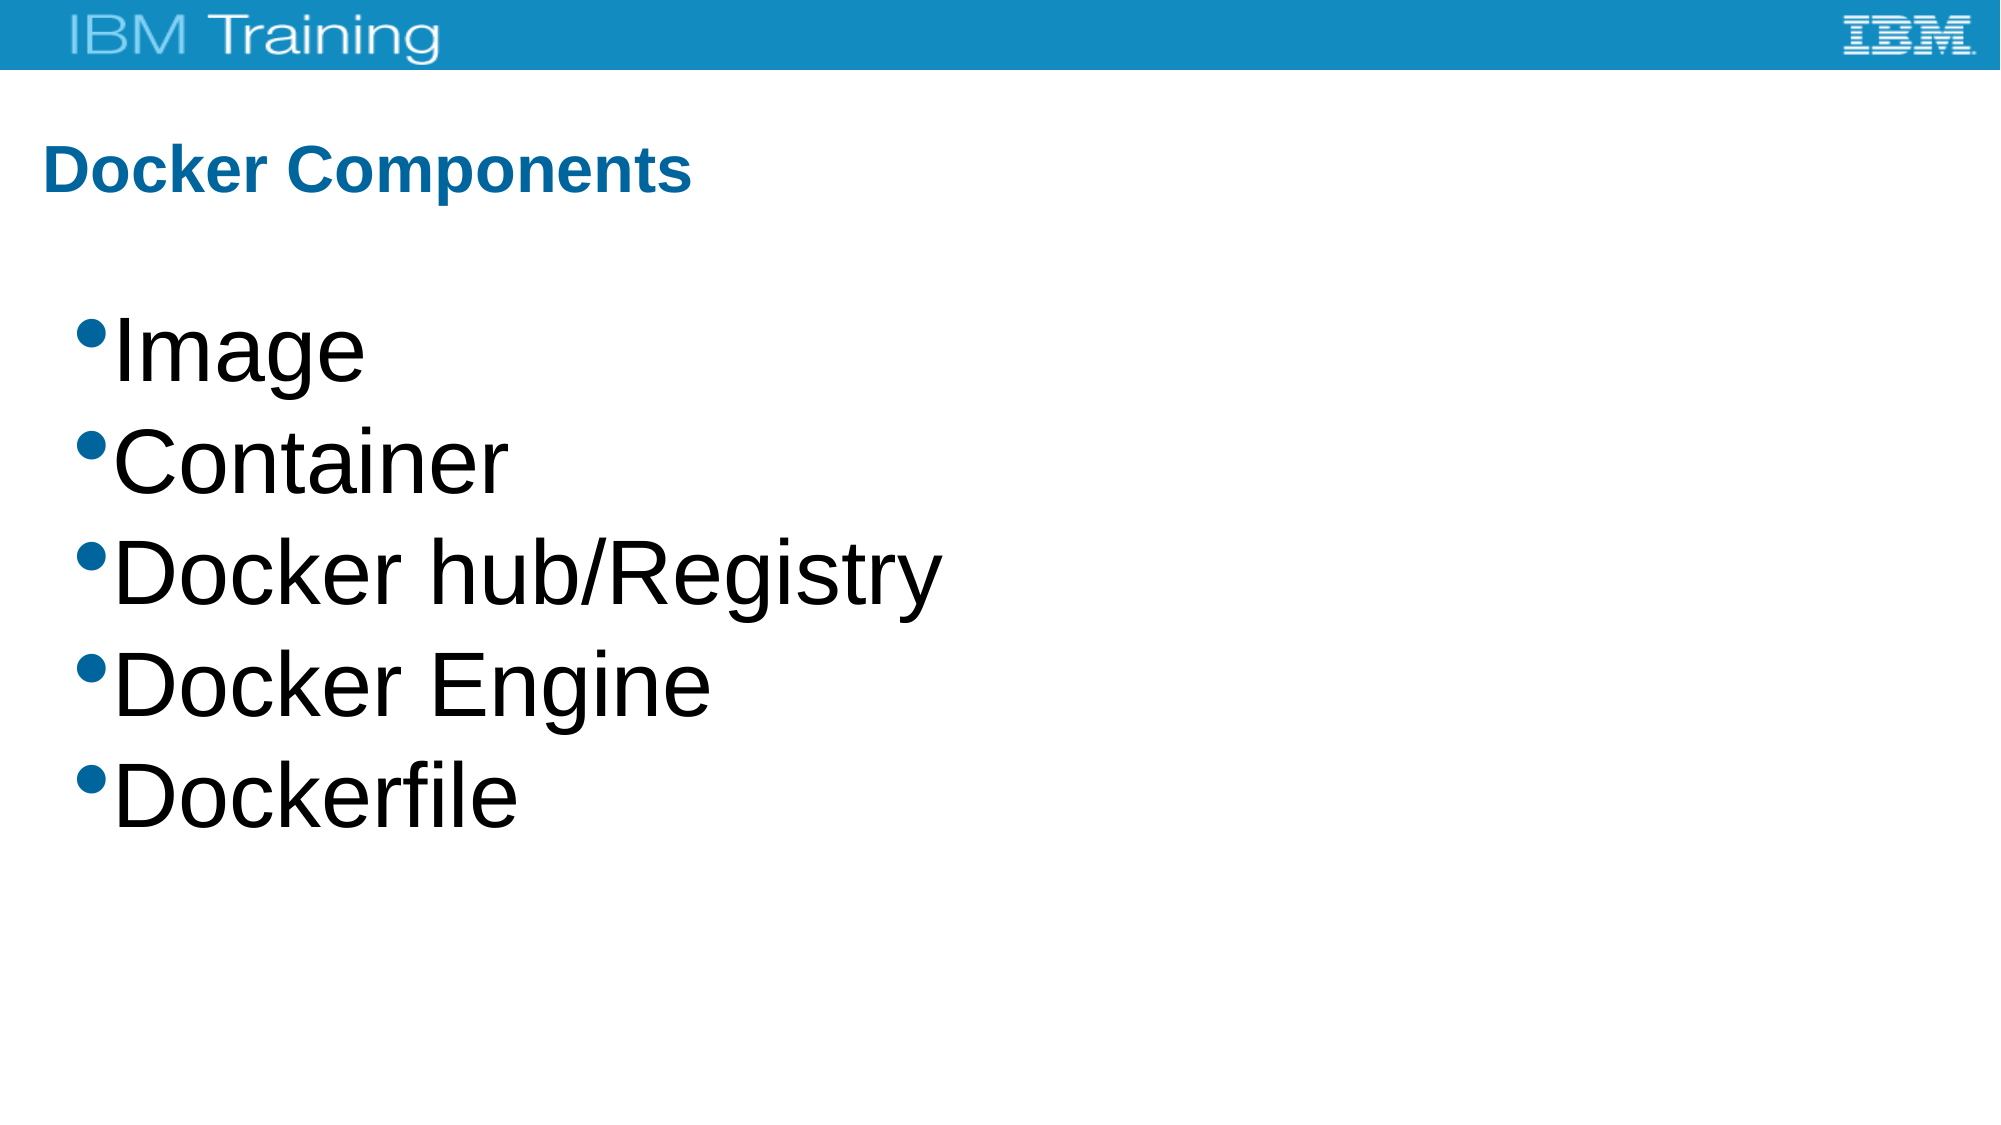

# Docker Components
Image
Container
Docker hub/Registry
Docker Engine
Dockerfile